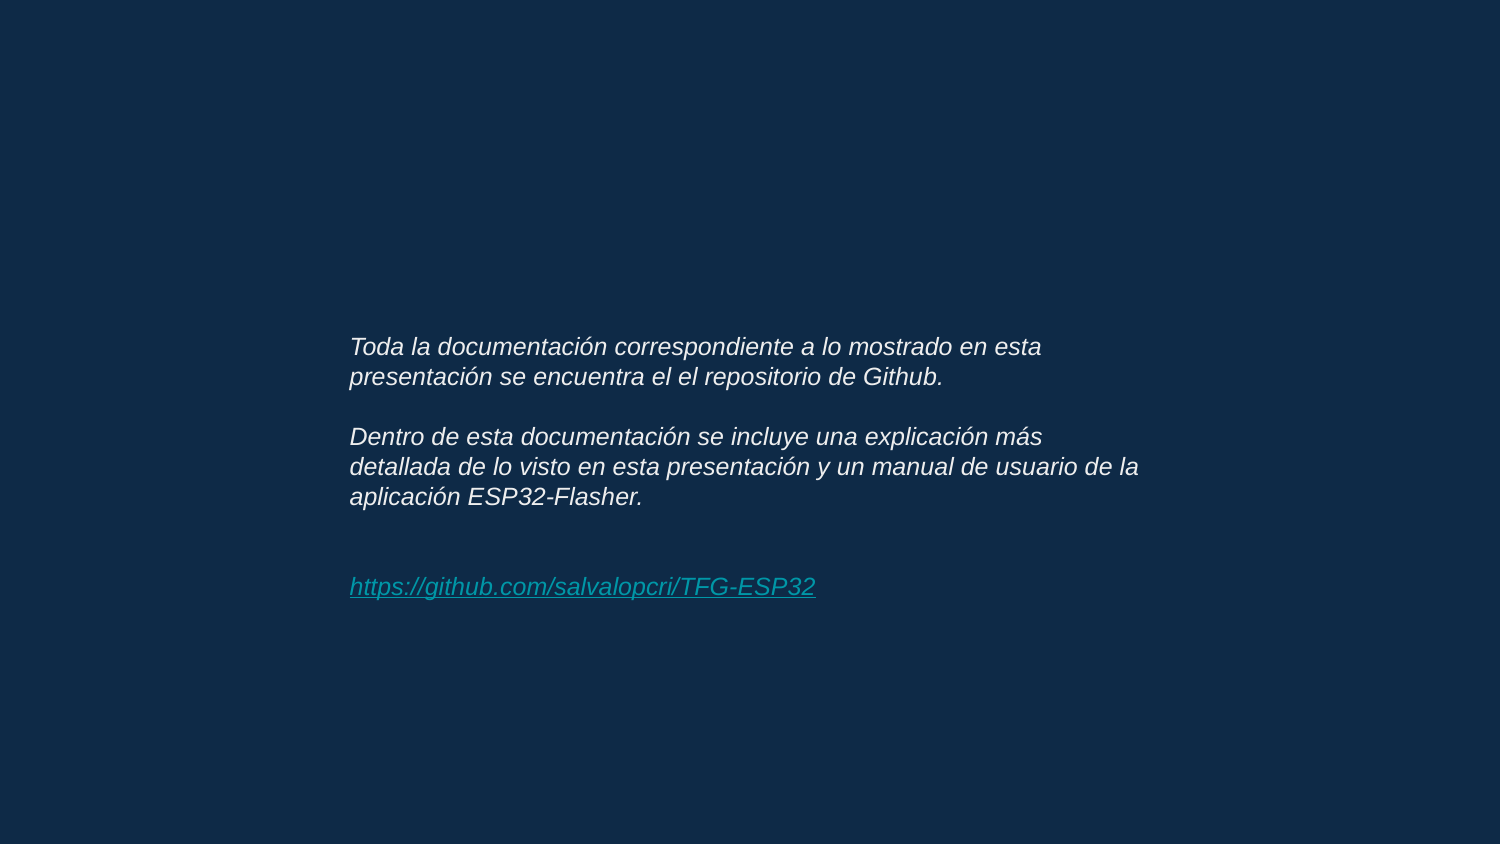

Toda la documentación correspondiente a lo mostrado en esta presentación se encuentra el el repositorio de Github.

Dentro de esta documentación se incluye una explicación más detallada de lo visto en esta presentación y un manual de usuario de la aplicación ESP32-Flasher.

https://github.com/salvalopcri/TFG-ESP32